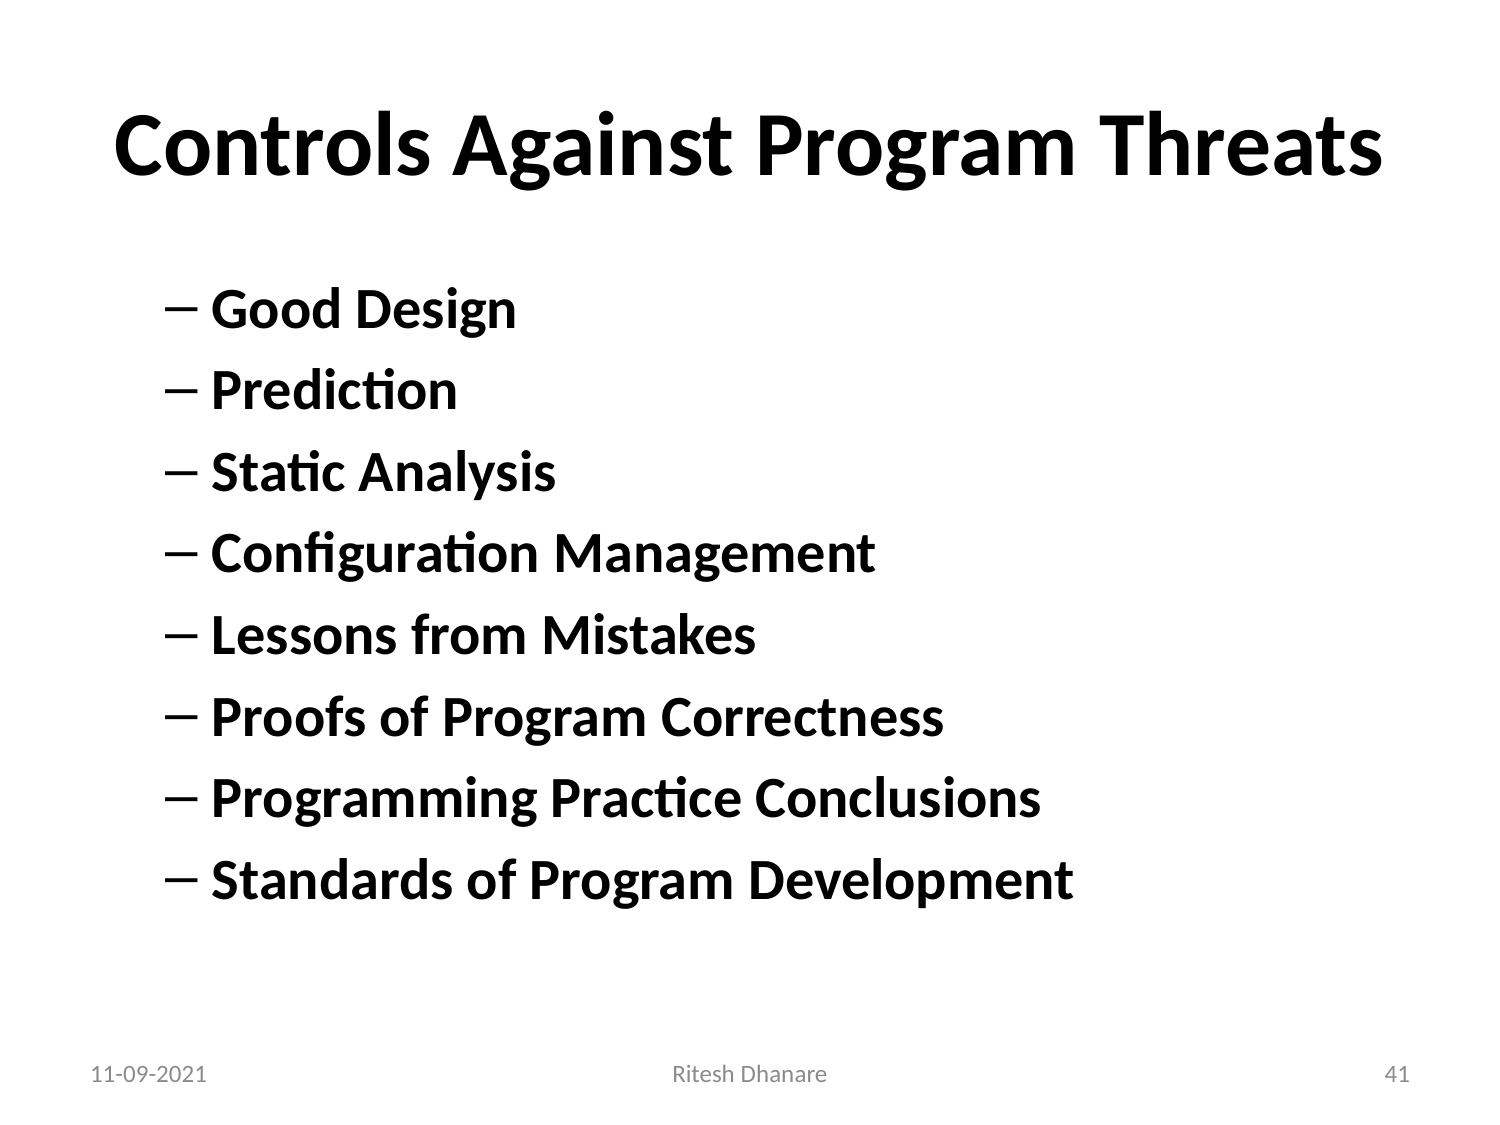

# Controls Against Program Threats
Good Design
Prediction
Static Analysis
Configuration Management
Lessons from Mistakes
Proofs of Program Correctness
Programming Practice Conclusions
Standards of Program Development
11-09-2021
Ritesh Dhanare
41